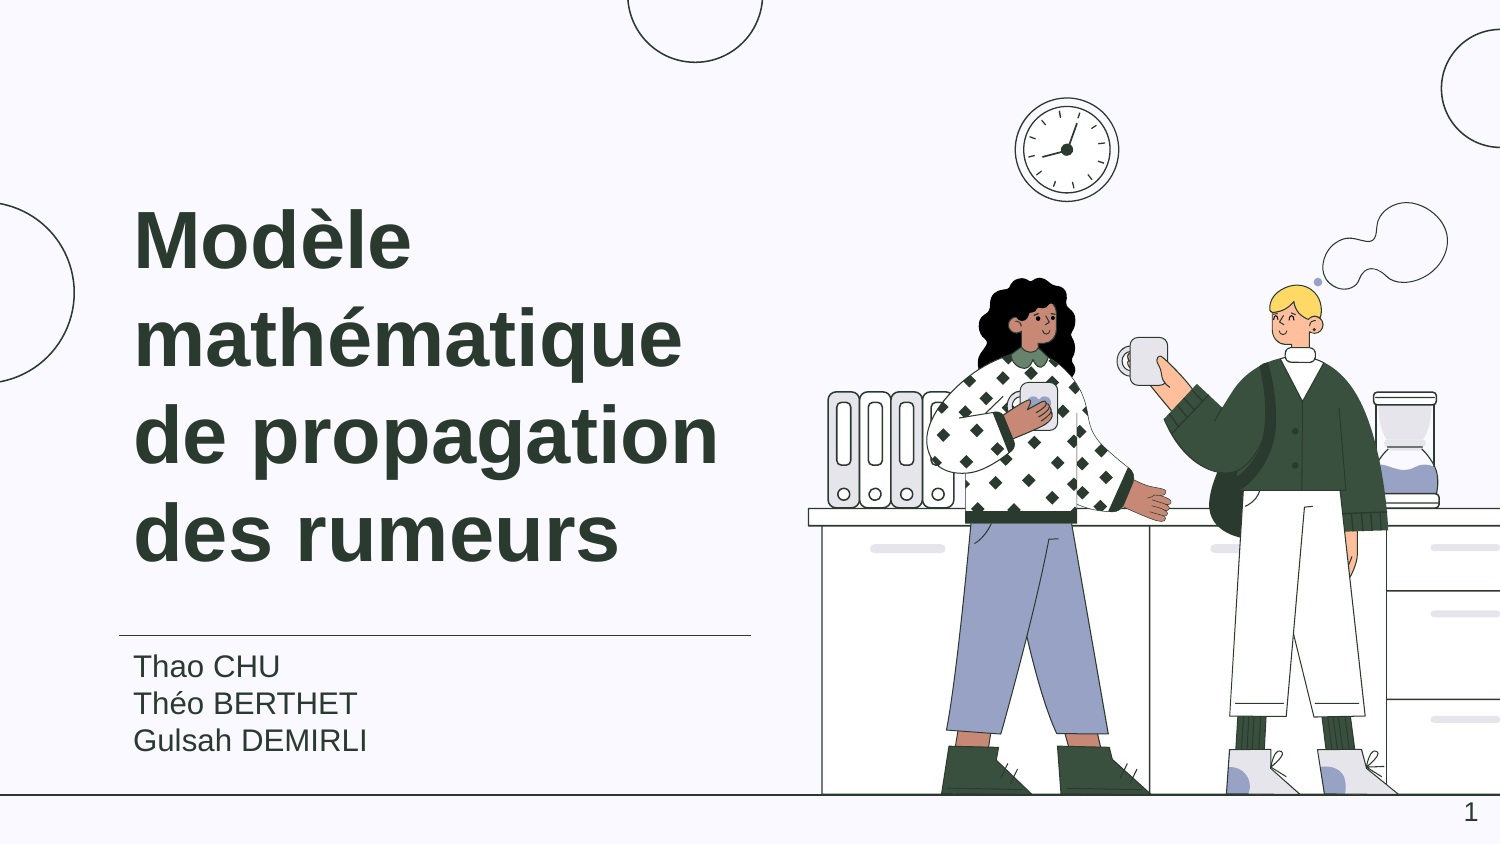

# Modèle mathématique de propagation des rumeurs

Thao CHU
Théo BERTHET
Gulsah DEMIRLI
1